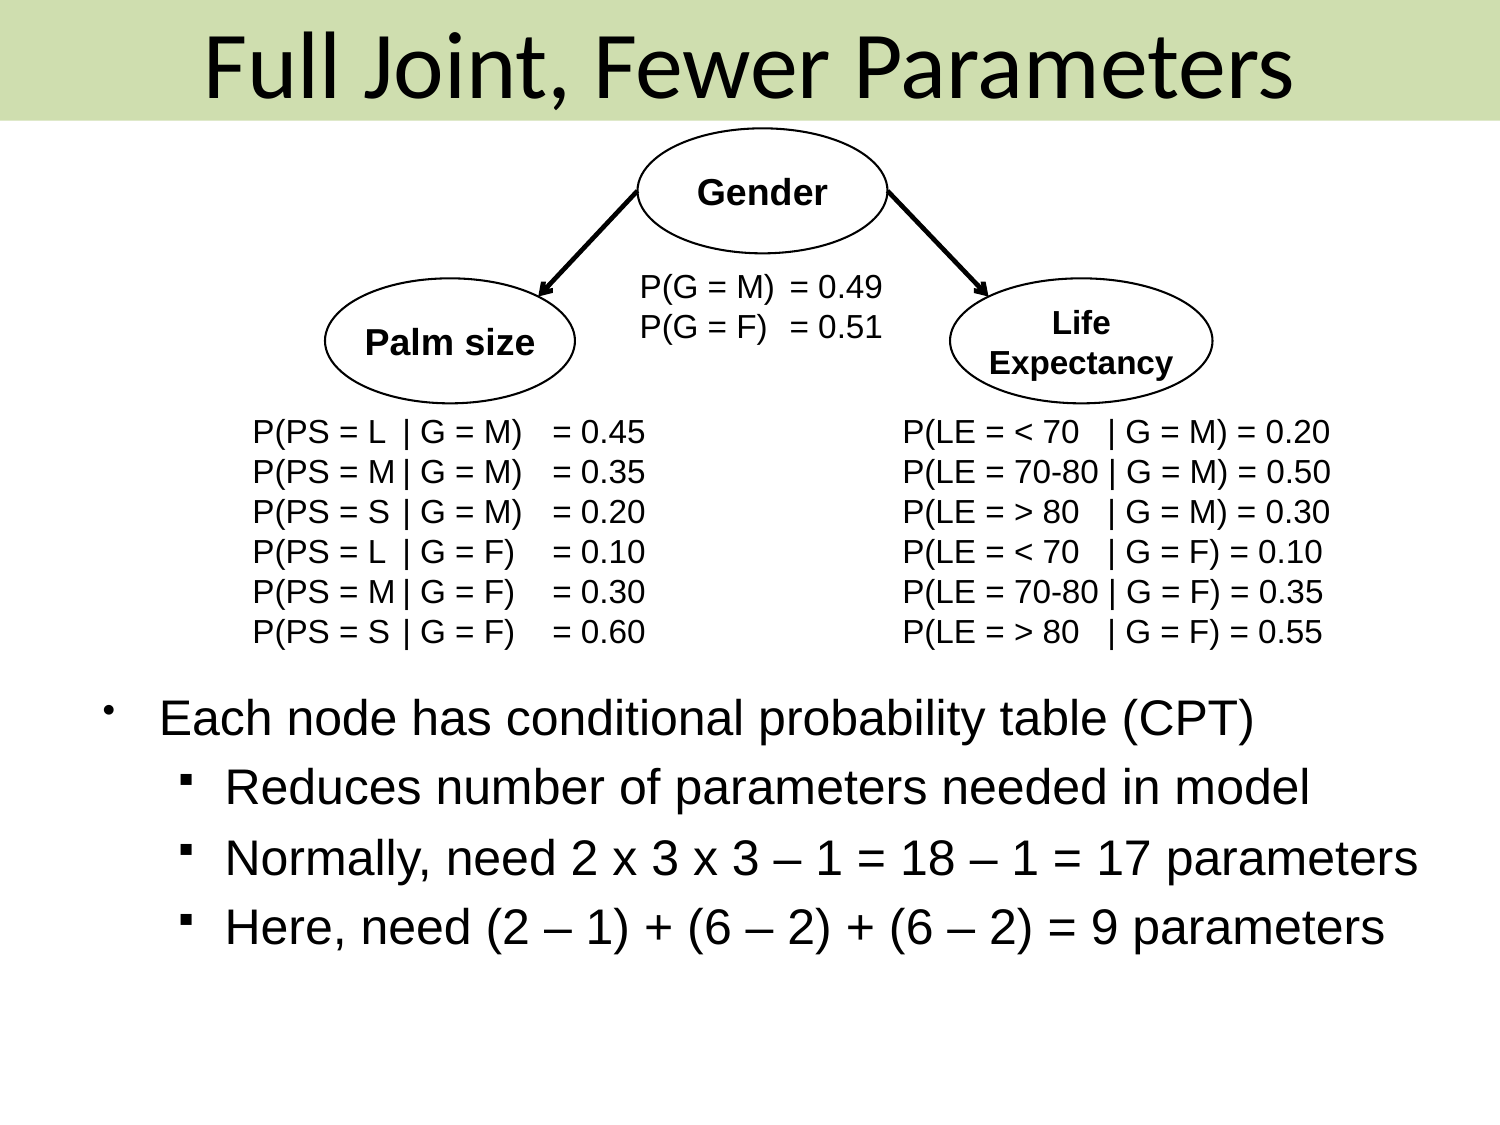

Full Joint, Fewer Parameters
Gender

Each node has conditional probability table (CPT)
Reduces number of parameters needed in model
Normally, need 2 x 3 x 3 – 1 = 18 – 1 = 17 parameters
Here, need (2 – 1) + (6 – 2) + (6 – 2) = 9 parameters
P(G = M)	= 0.49
P(G = F)	= 0.51
Palm size
Life Expectancy
P(PS = L	| G = M)	= 0.45
P(PS = M	| G = M)	= 0.35
P(PS = S	| G = M)	= 0.20
P(PS = L	| G = F)	= 0.10
P(PS = M	| G = F)	= 0.30
P(PS = S	| G = F)	= 0.60
P(LE = < 70   | G = M) = 0.20
P(LE = 70-80 | G = M) = 0.50
P(LE = > 80   | G = M) = 0.30
P(LE = < 70   | G = F) = 0.10
P(LE = 70-80 | G = F) = 0.35
P(LE = > 80   | G = F) = 0.55